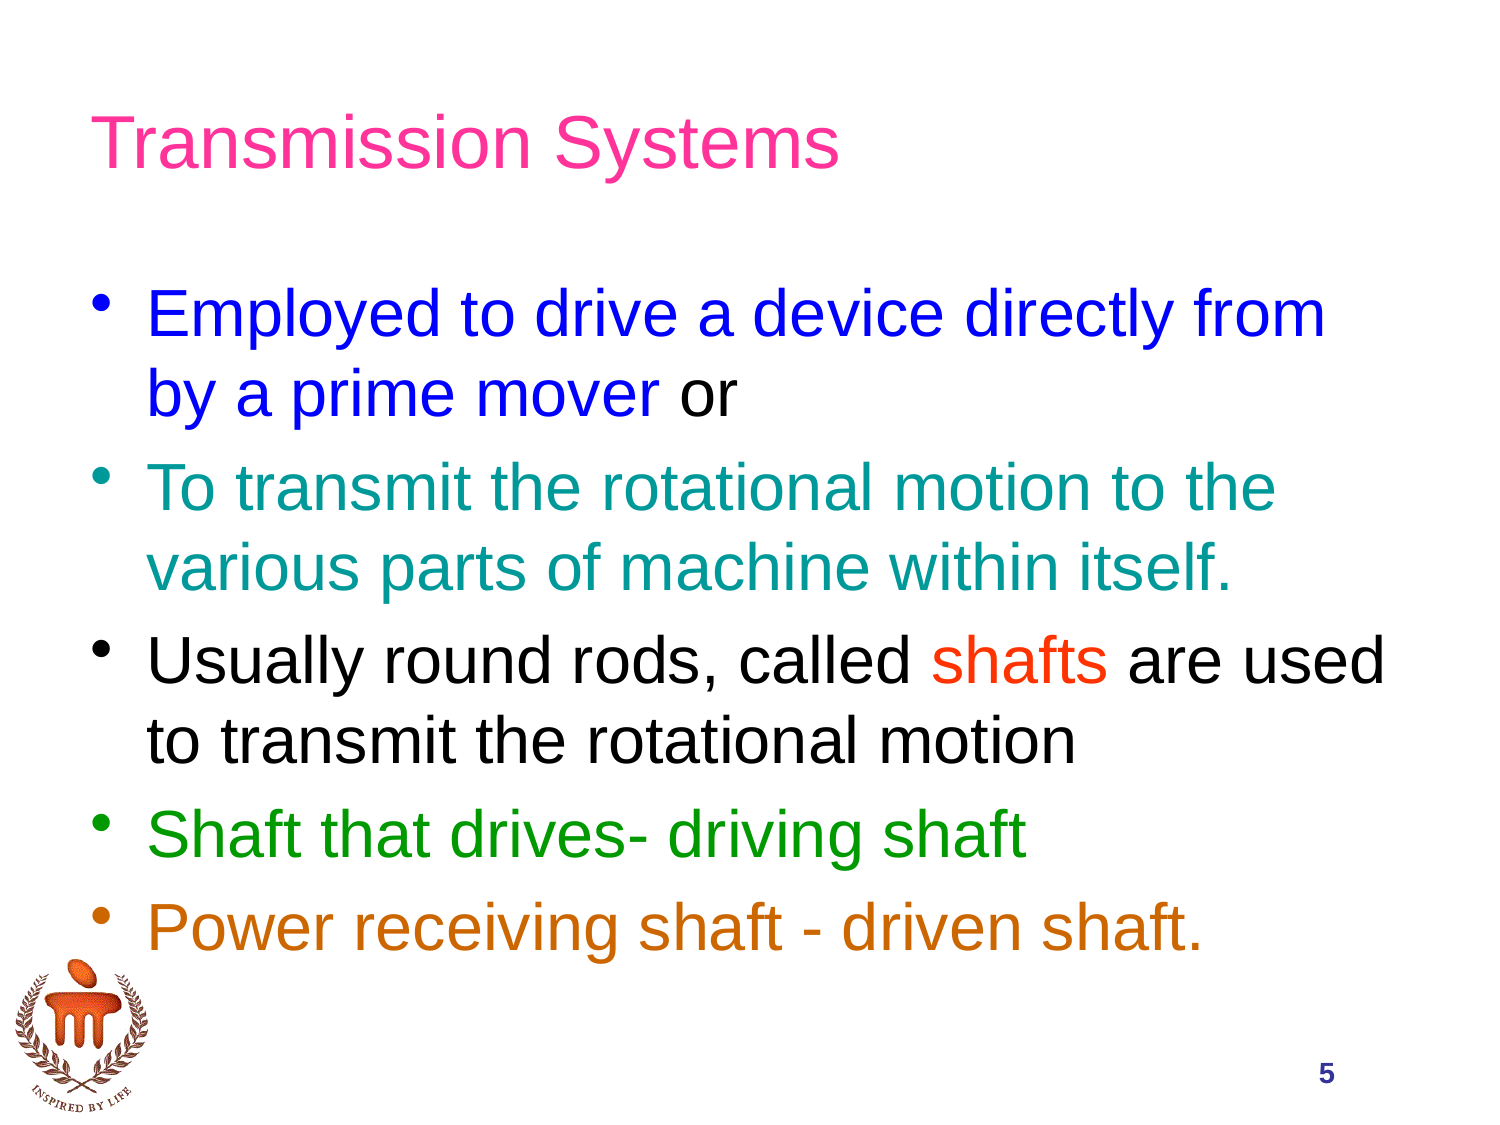

# Transmission Systems
Employed to drive a device directly from by a prime mover or
To transmit the rotational motion to the various parts of machine within itself.
Usually round rods, called shafts are used to transmit the rotational motion
Shaft that drives- driving shaft
Power receiving shaft - driven shaft.
5